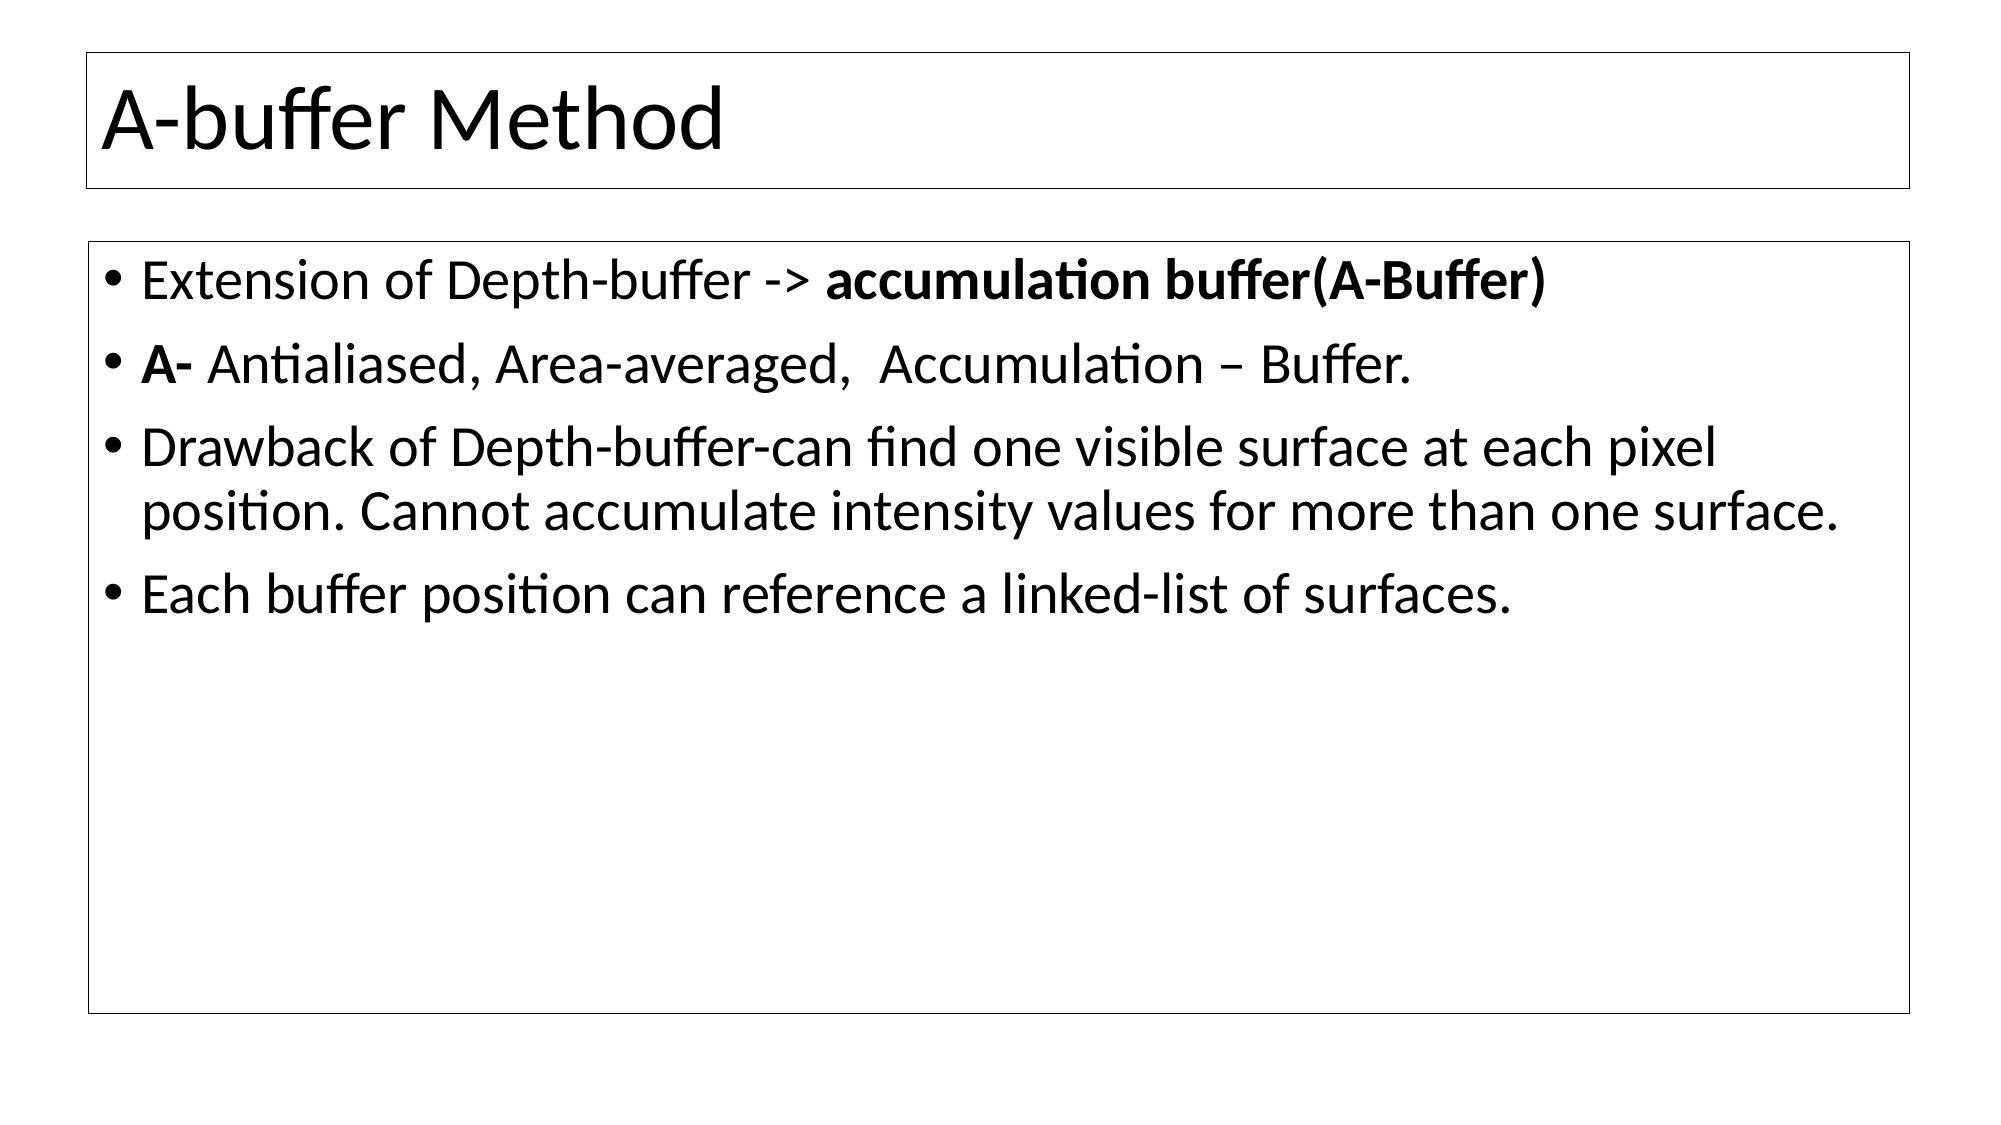

# A-buffer Method
Extension of Depth-buffer -> accumulation buffer(A-Buffer)
A- Antialiased, Area-averaged,  Accumulation – Buffer.
Drawback of Depth-buffer-can find one visible surface at each pixel position. Cannot accumulate intensity values for more than one surface.
Each buffer position can reference a linked-list of surfaces.